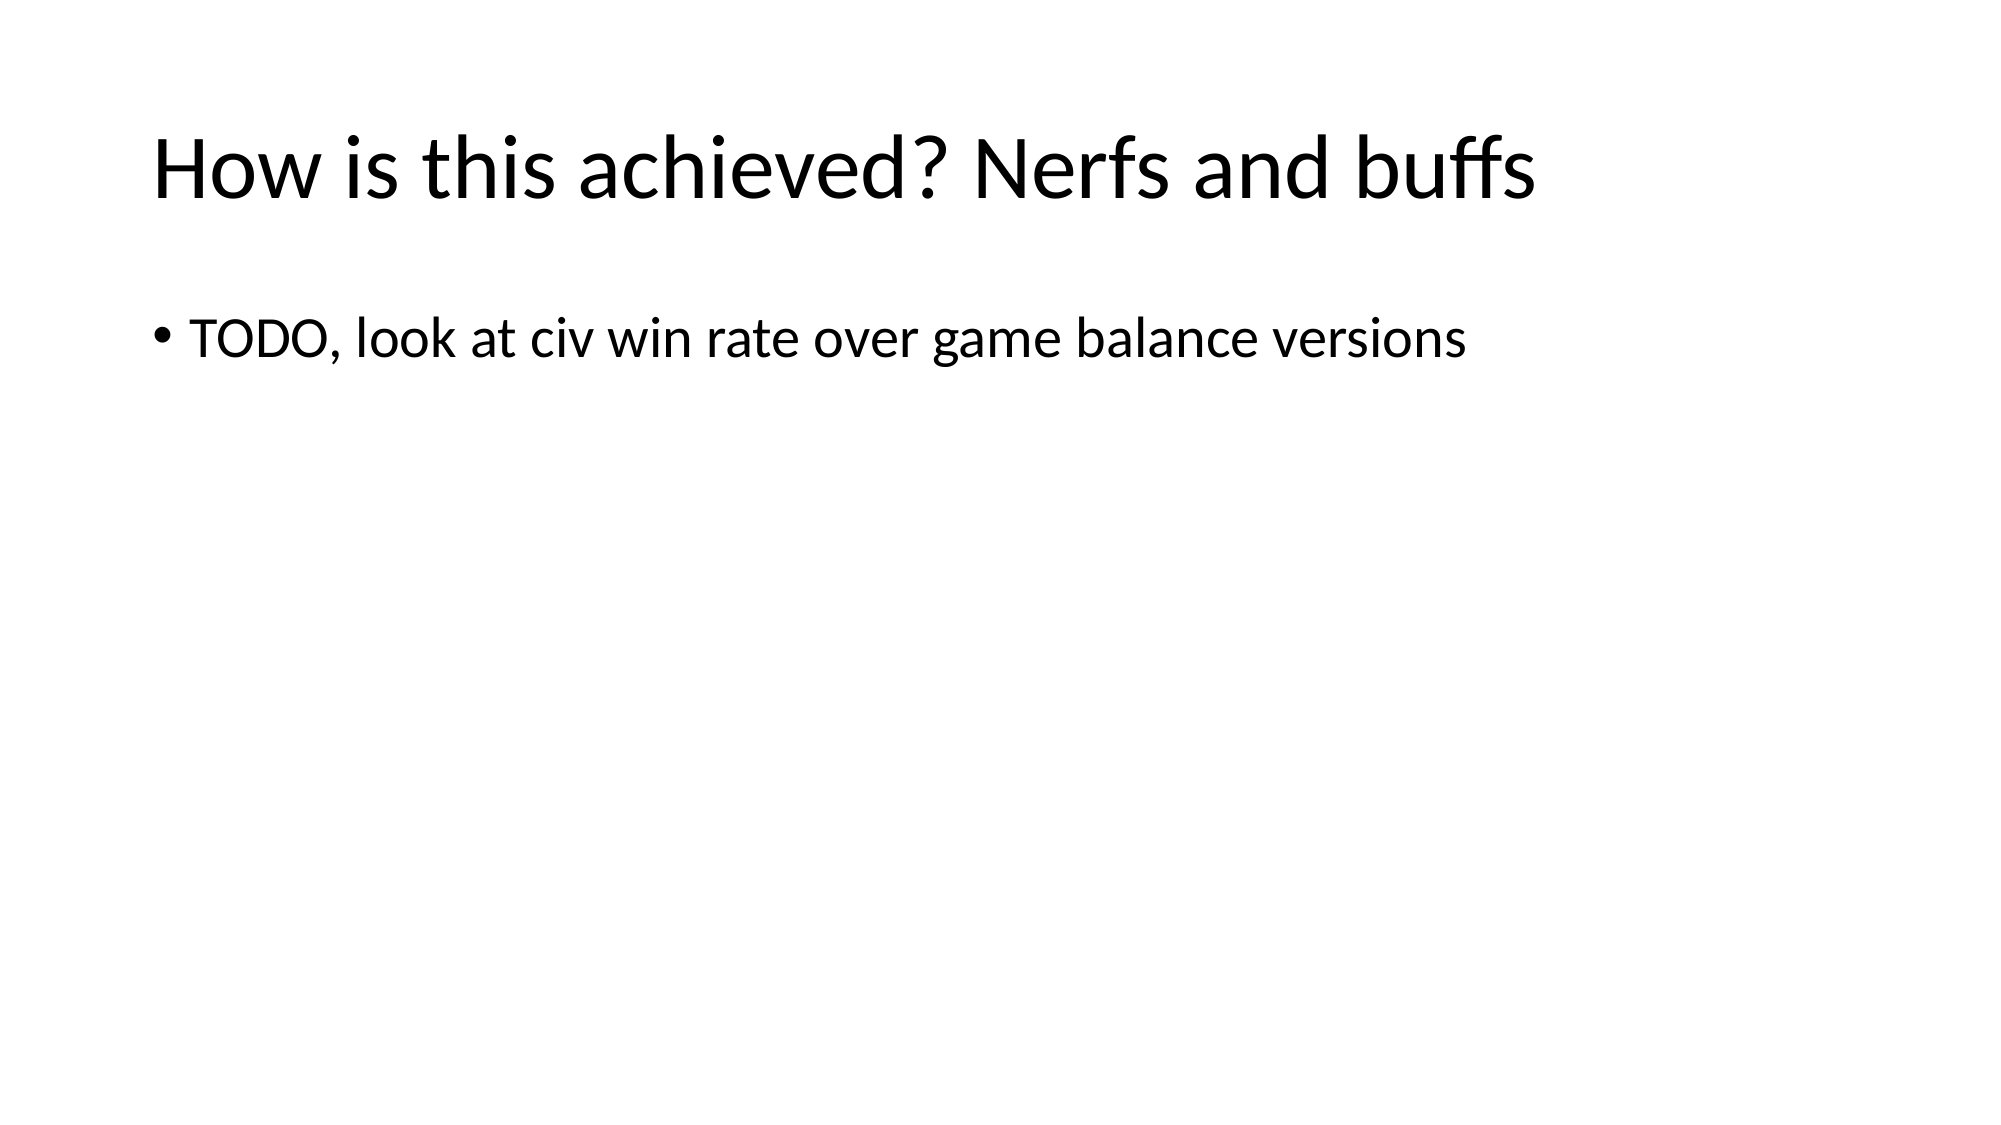

# How is this achieved? Nerfs and buffs
TODO, look at civ win rate over game balance versions